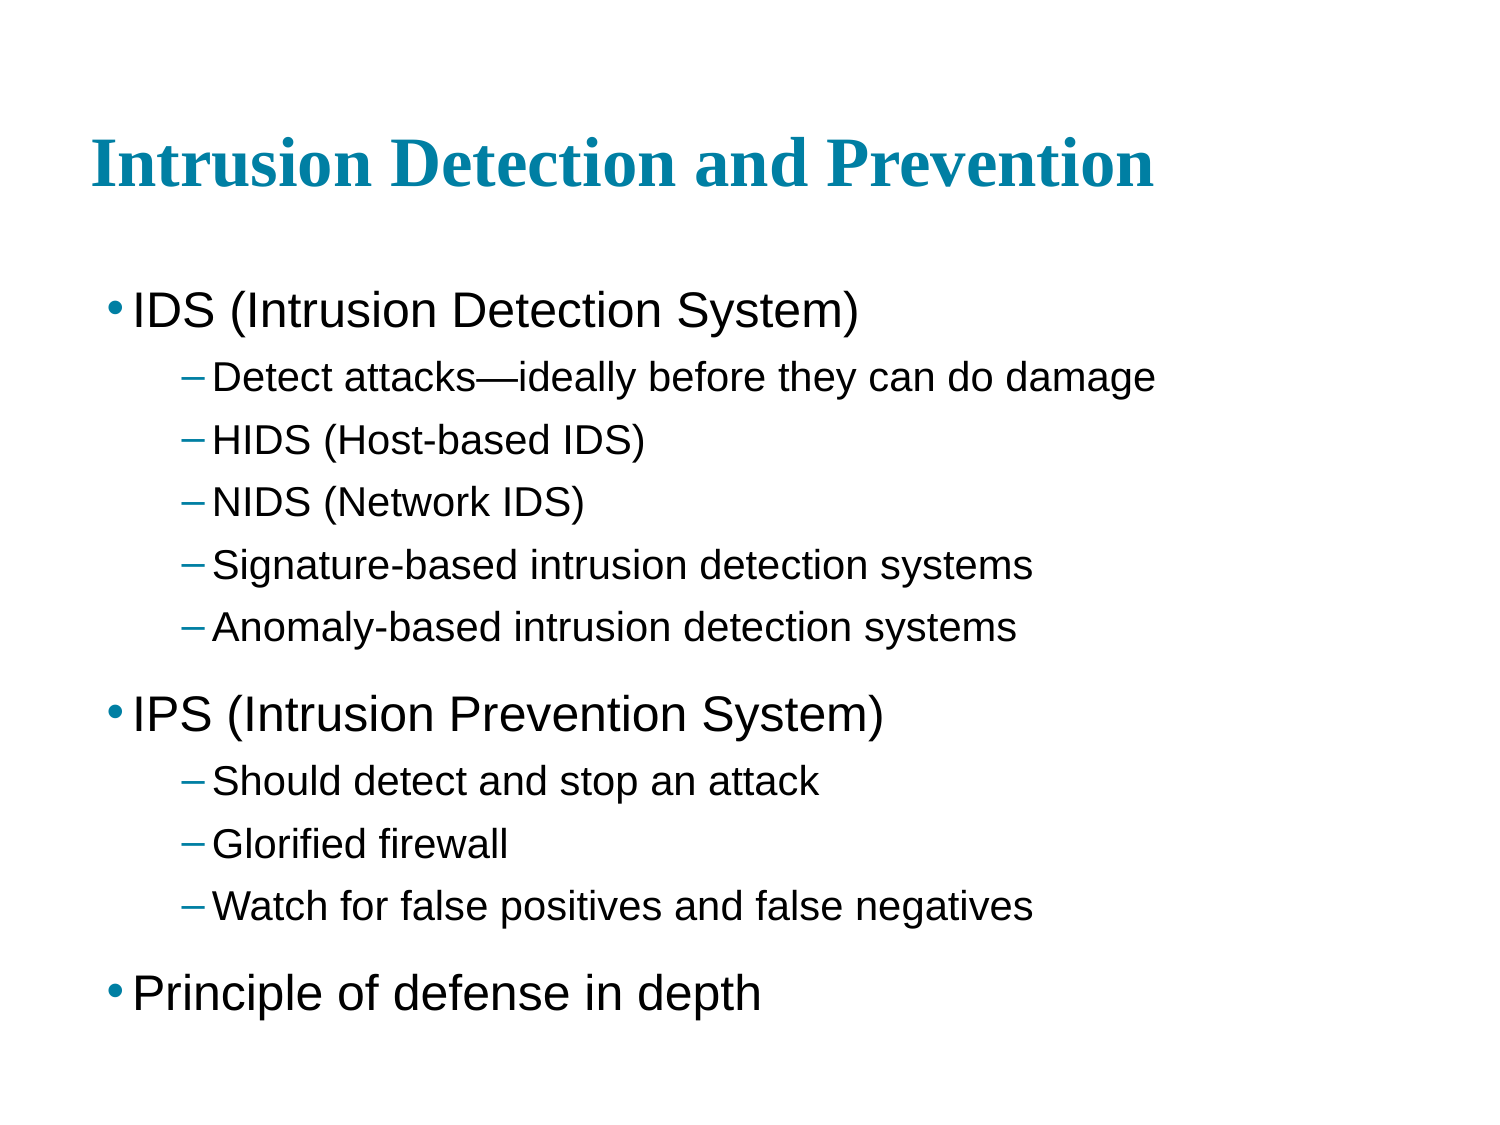

# Intrusion Detection and Prevention
IDS (Intrusion Detection System)
Detect attacks—ideally before they can do damage
HIDS (Host-based IDS)
NIDS (Network IDS)
Signature-based intrusion detection systems
Anomaly-based intrusion detection systems
IPS (Intrusion Prevention System)
Should detect and stop an attack
Glorified firewall
Watch for false positives and false negatives
Principle of defense in depth